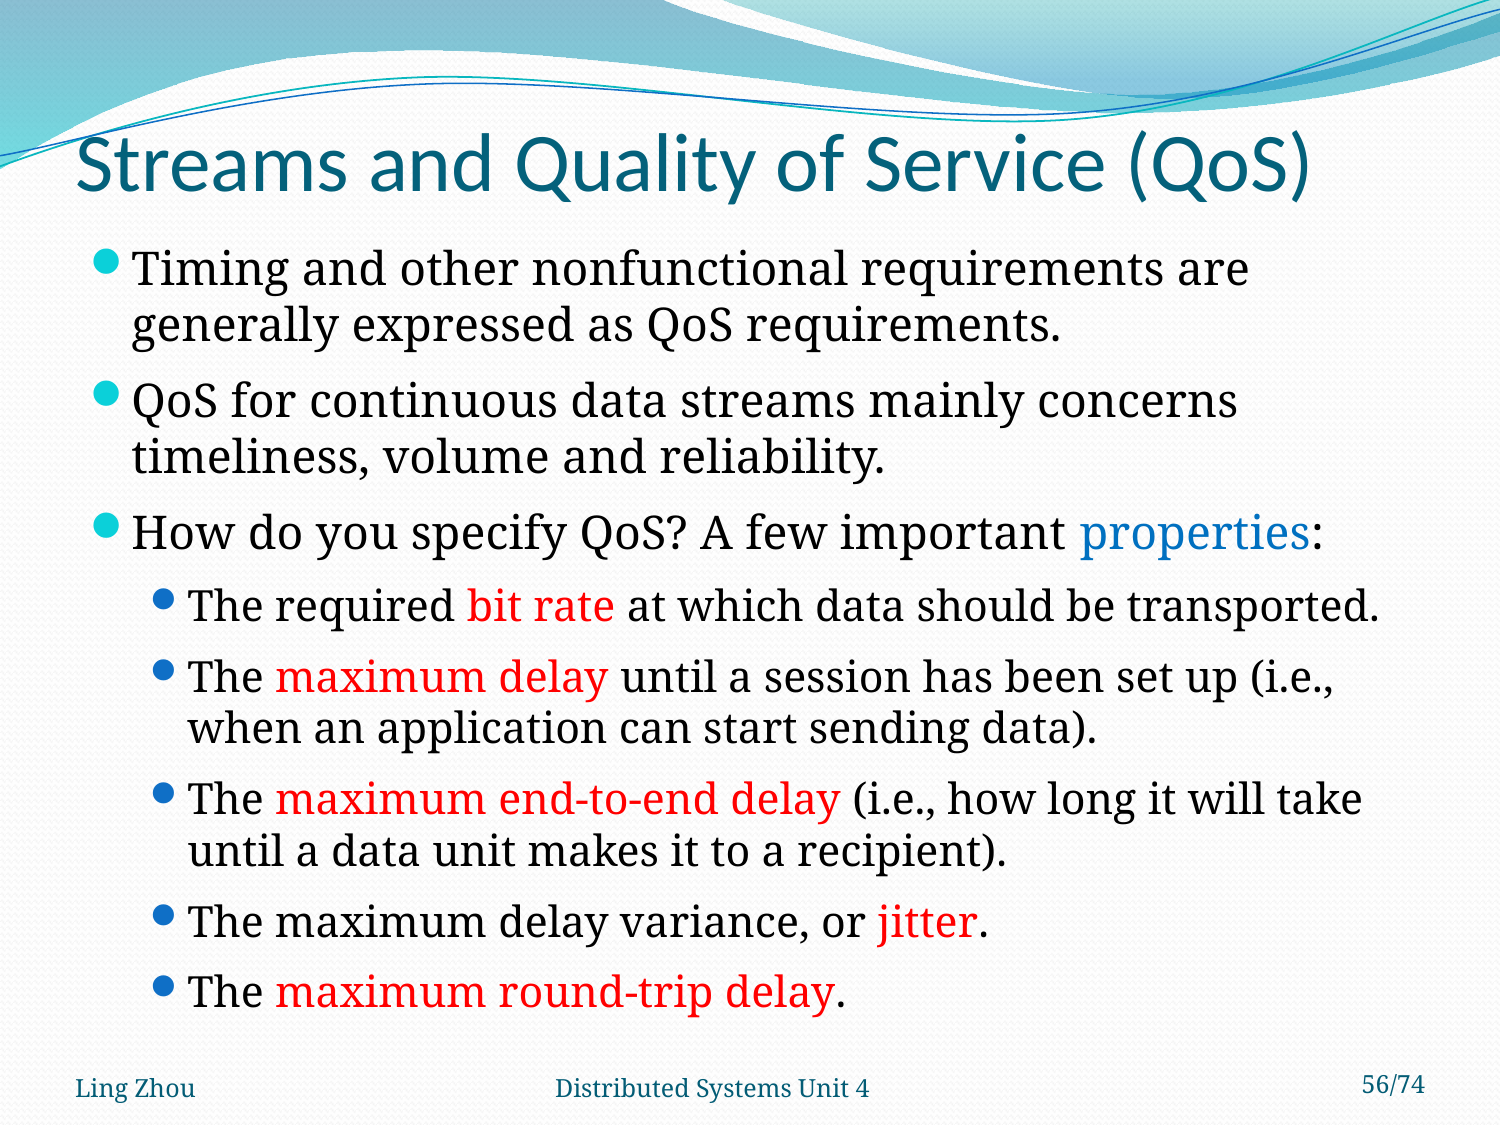

# Streams and Quality of Service (QoS)
Timing and other nonfunctional requirements are generally expressed as QoS requirements.
QoS for continuous data streams mainly concerns timeliness, volume and reliability.
How do you specify QoS? A few important properties:
The required bit rate at which data should be transported.
The maximum delay until a session has been set up (i.e., when an application can start sending data).
The maximum end-to-end delay (i.e., how long it will take until a data unit makes it to a recipient).
The maximum delay variance, or jitter.
The maximum round-trip delay.
Ling Zhou
Distributed Systems Unit 4
56/74